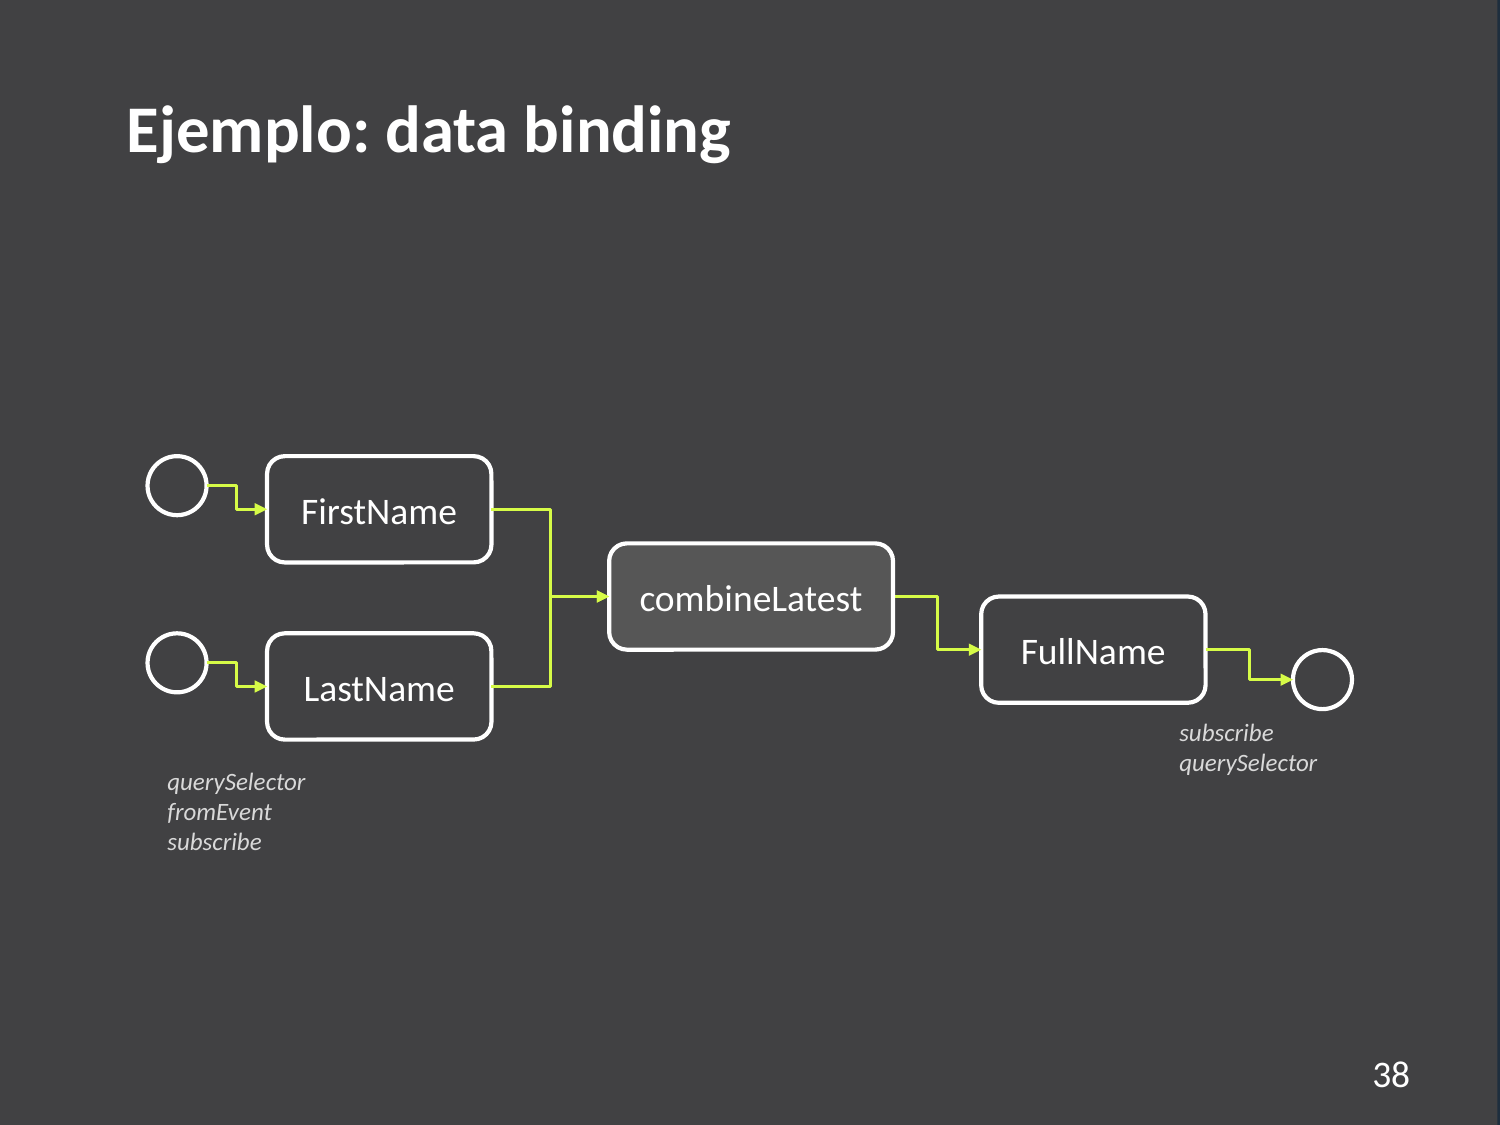

Ejemplo: data binding

FirstName
combineLatest
FullName

LastName

subscribe
querySelector
querySelector
fromEvent
subscribe
38